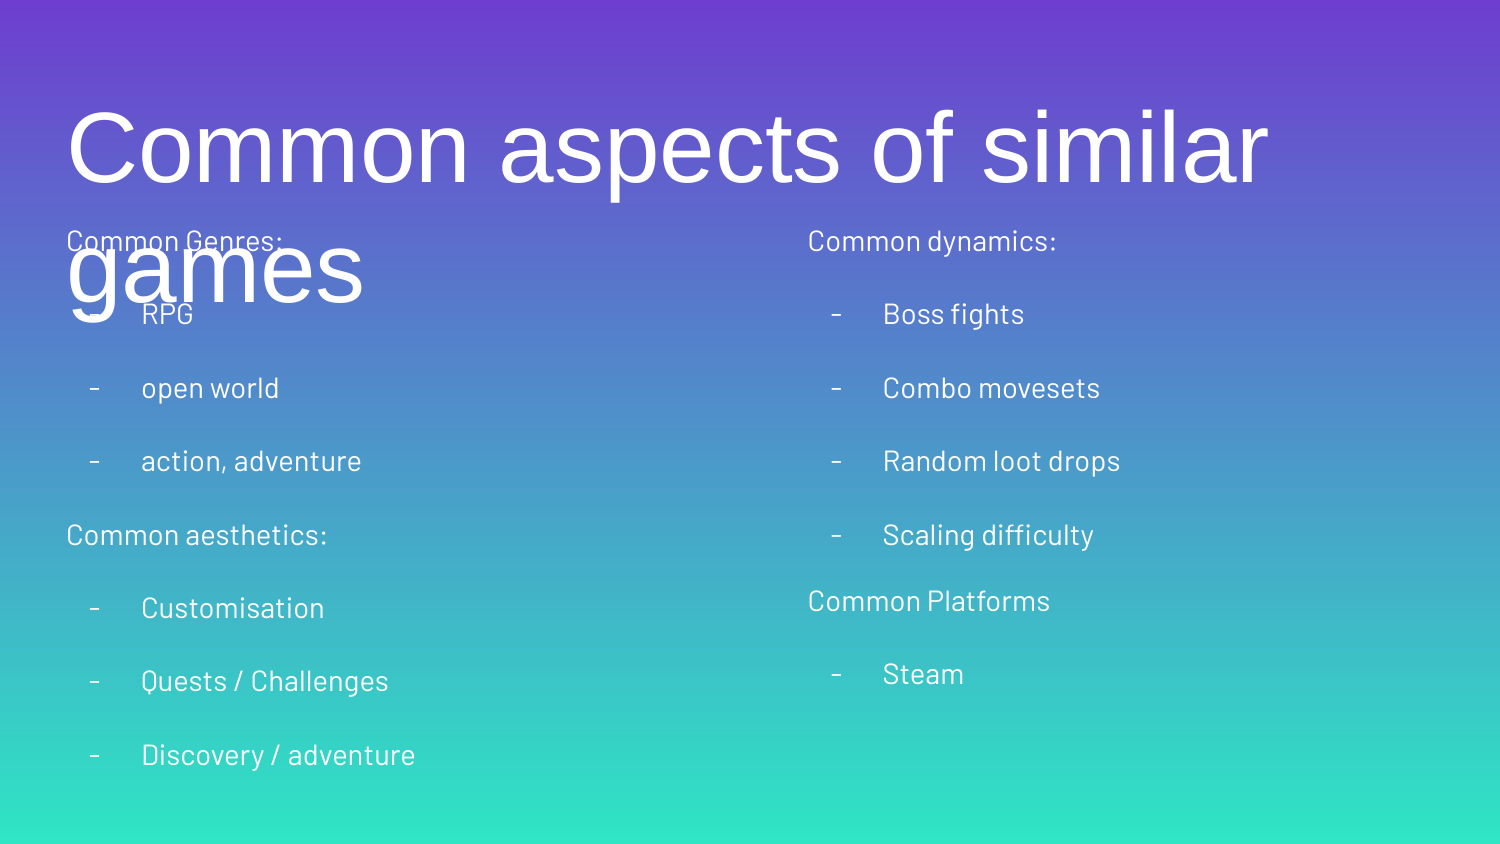

# Common aspects of similar games
Common Genres:
RPG
open world
action, adventure
Common aesthetics:
Customisation
Quests / Challenges
Discovery / adventure
Common dynamics:
Boss fights
Combo movesets
Random loot drops
Scaling difficulty

Common Platforms
Steam